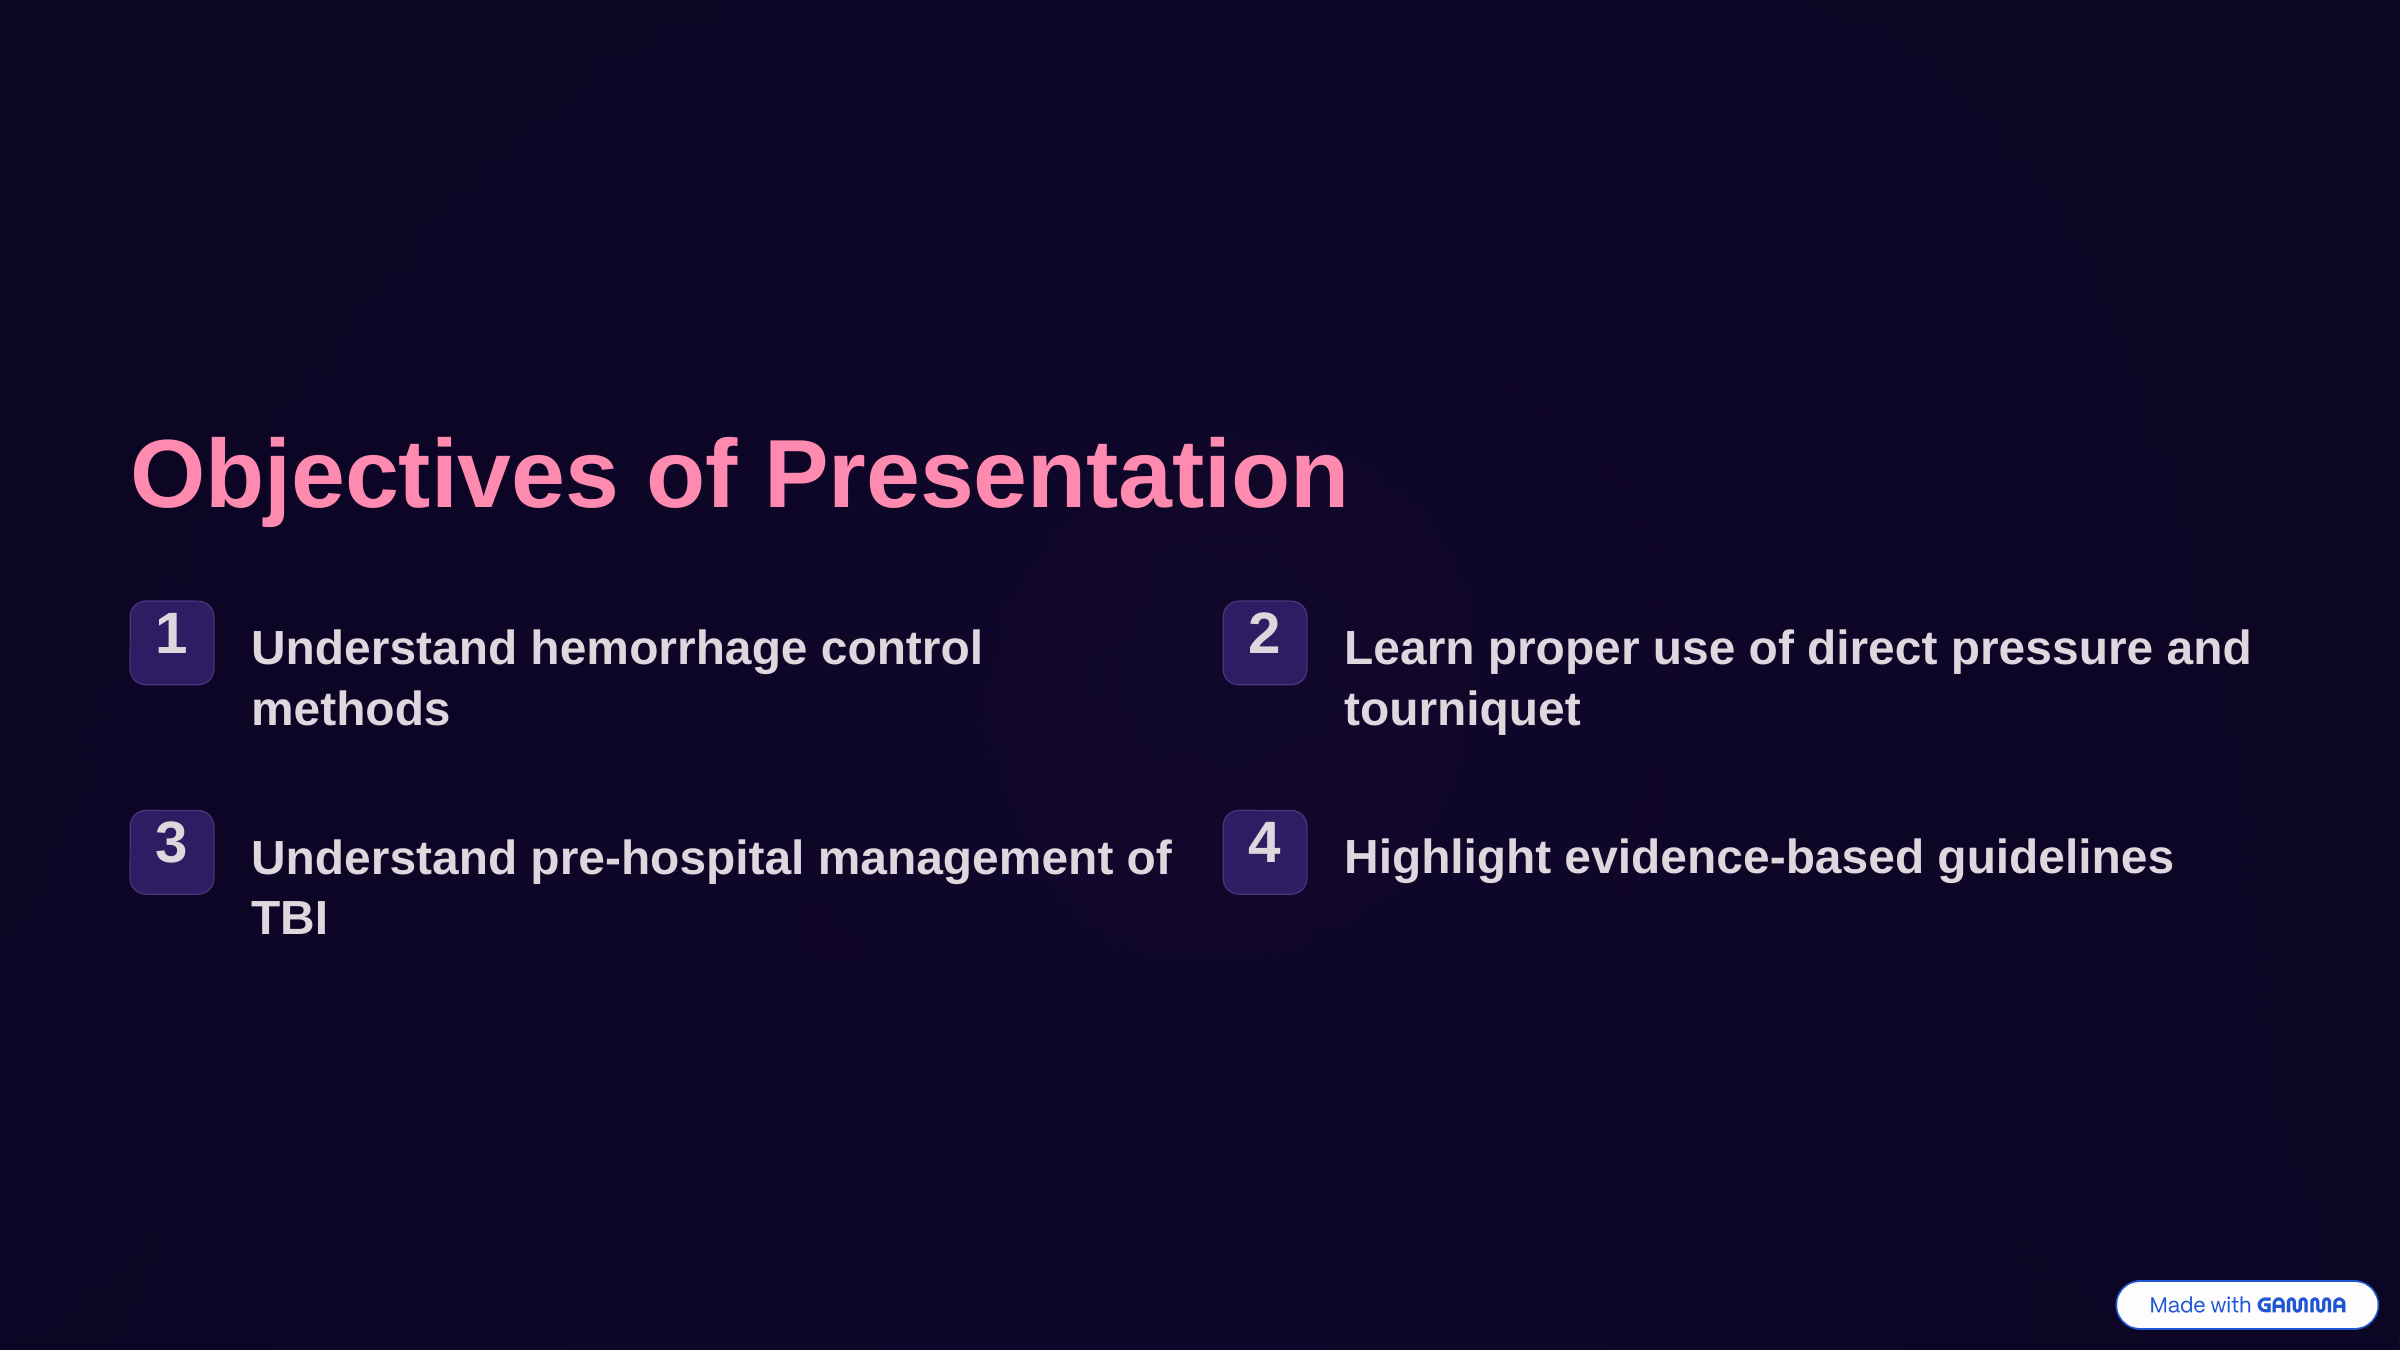

Objectives of Presentation

1
2
Understand hemorrhage control methods
Learn proper use of direct pressure and tourniquet

3
4
Understand pre-hospital management of TBI
Highlight evidence-based guidelines